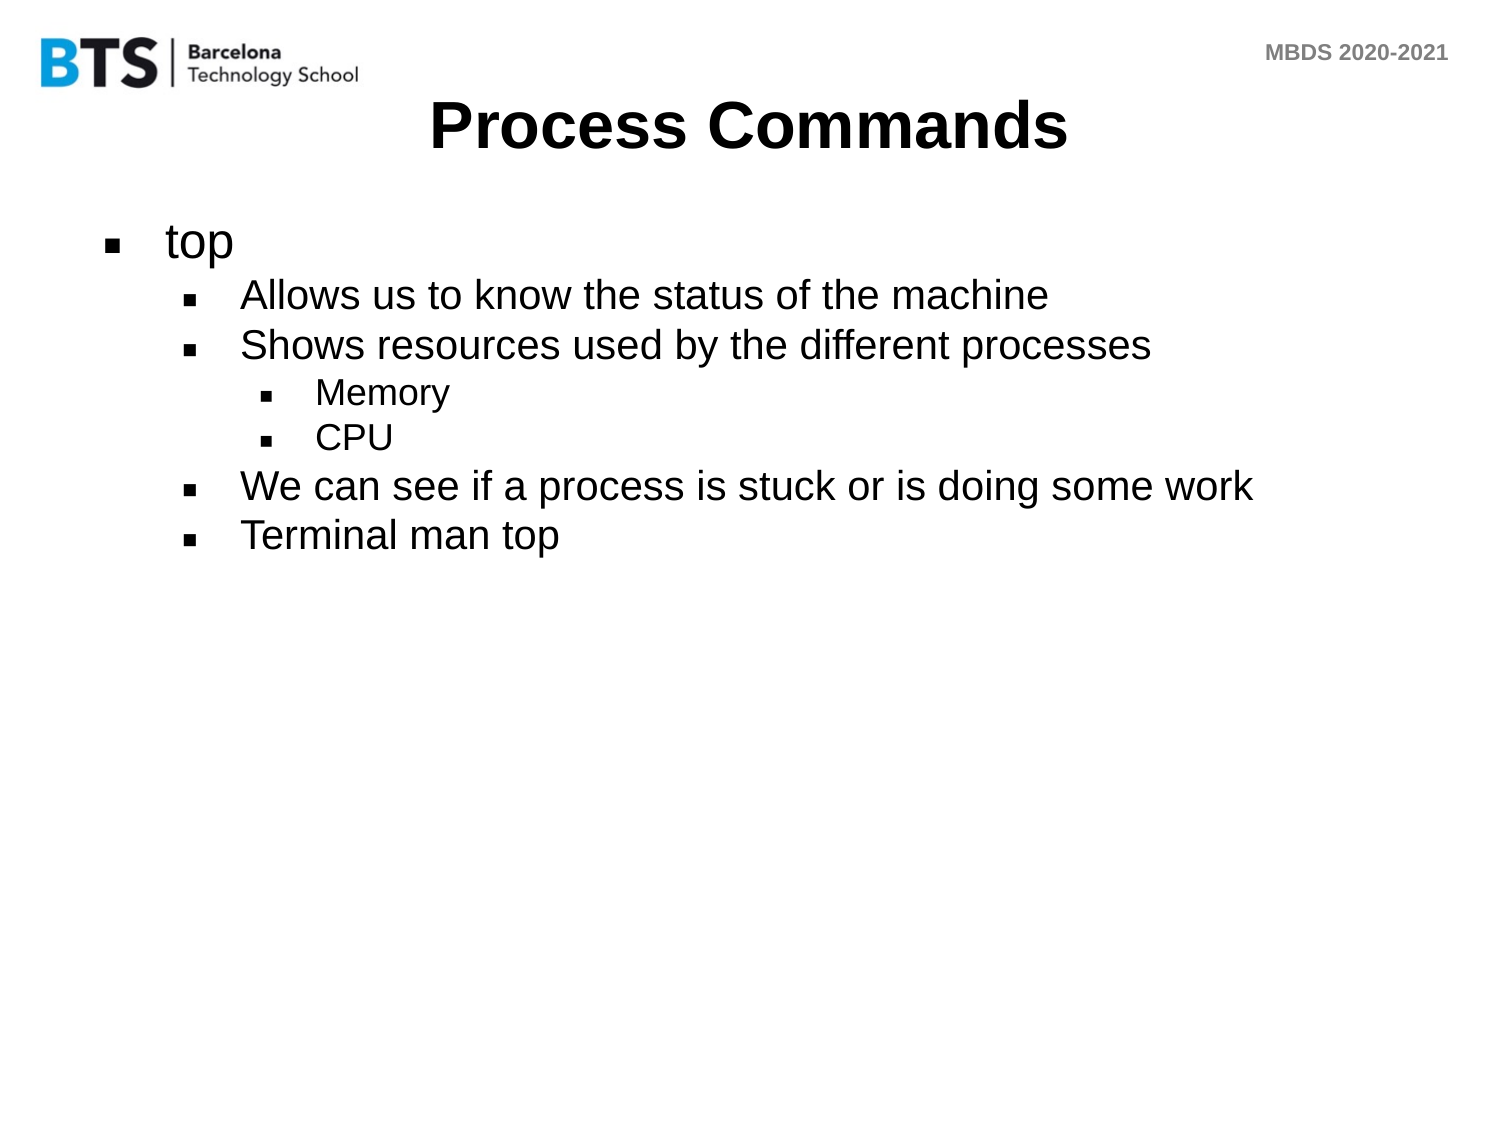

# Process Commands
top
Allows us to know the status of the machine
Shows resources used by the different processes
Memory
CPU
We can see if a process is stuck or is doing some work
Terminal man top